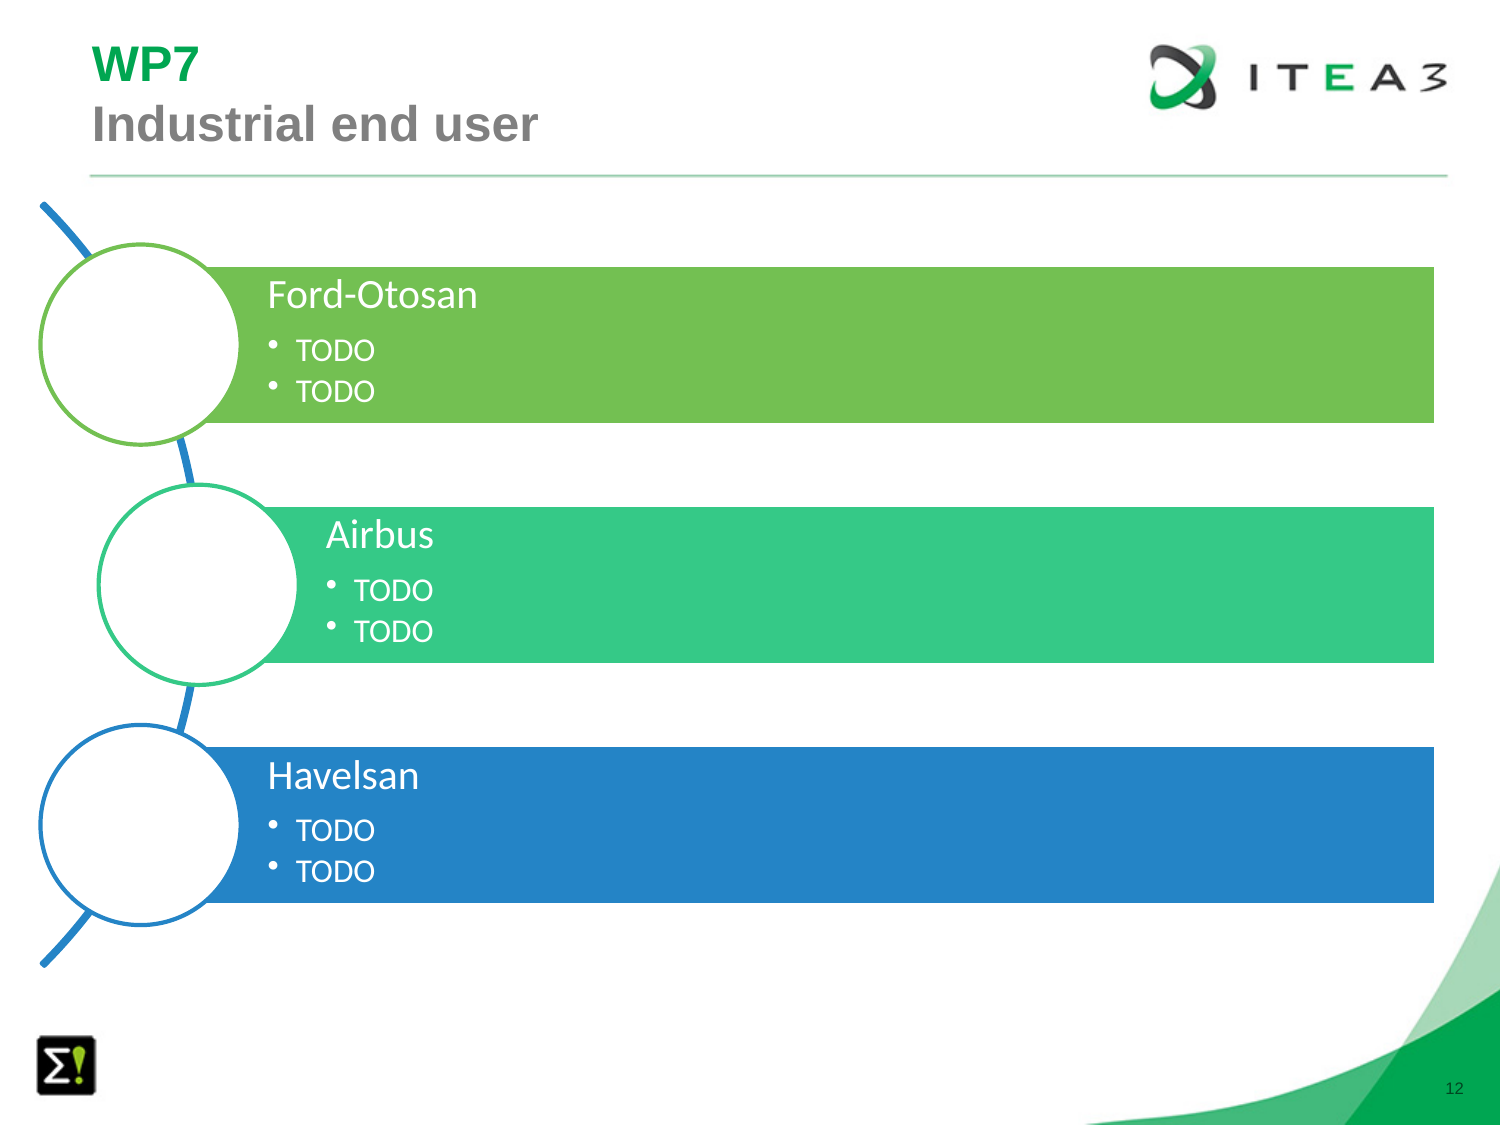

# WP7 Industrial end user
Ford-Otosan
TODO
TODO
Airbus
TODO
TODO
Havelsan
TODO
TODO